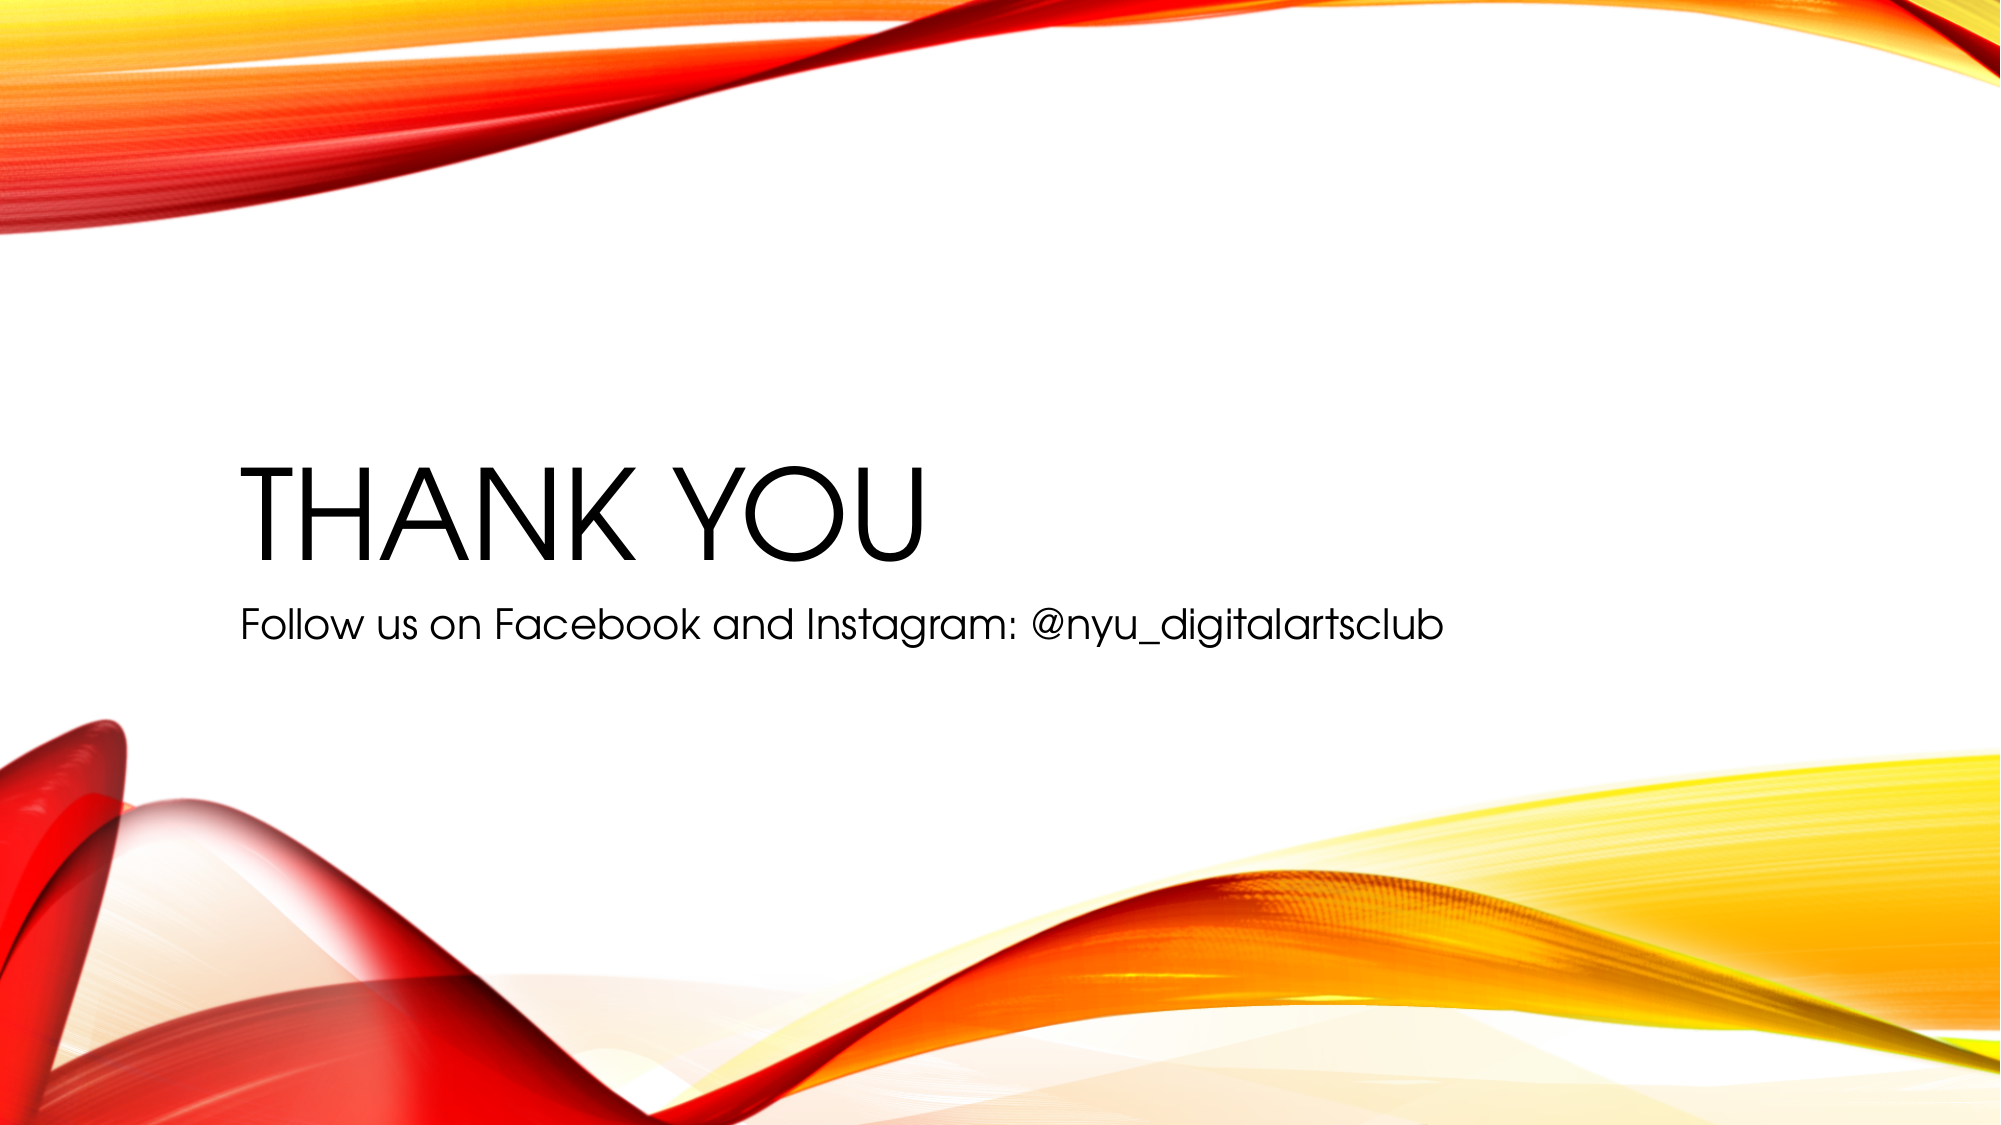

# THANK YOU
Follow us on Facebook and Instagram: @nyu_digitalartsclub